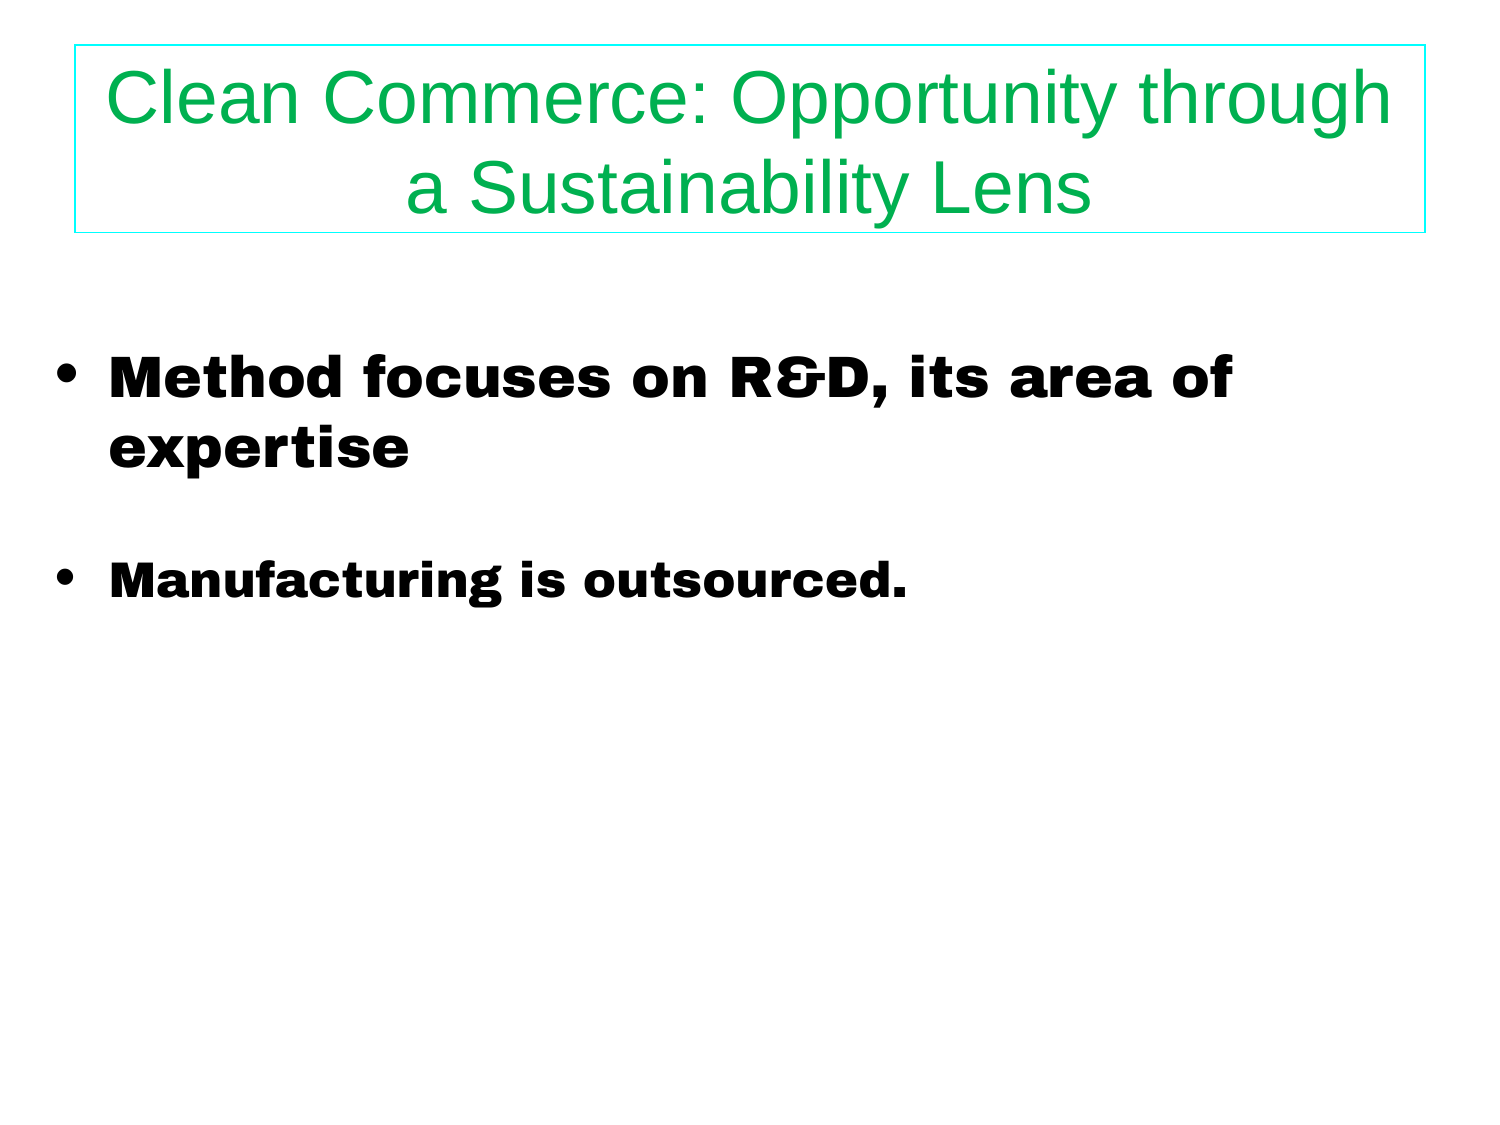

# Clean Commerce: Opportunity through a Sustainability Lens

Method focuses on R&D, its area of expertise

Manufacturing is outsourced.